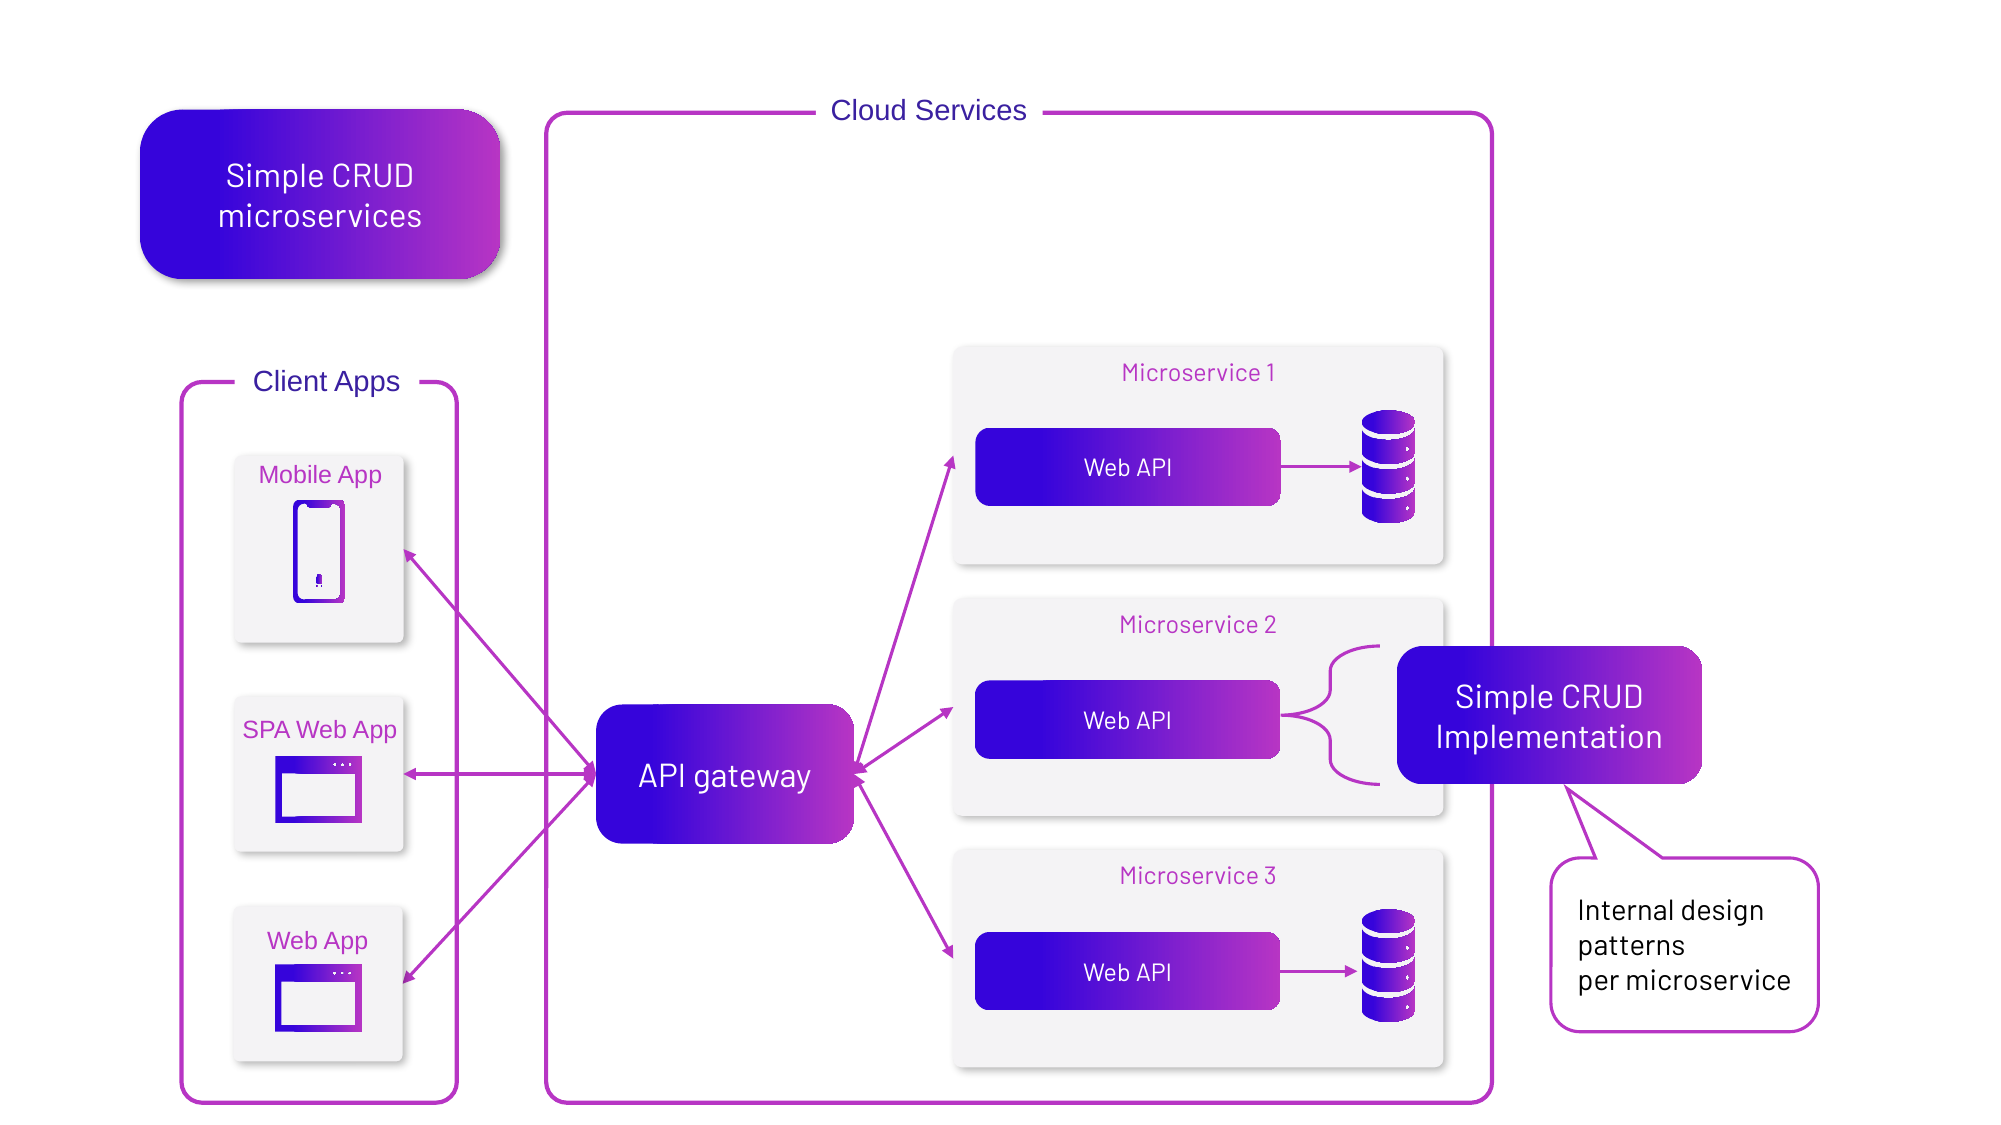

Cloud Services
Simple CRUD
microservices

Microservice 1

Web API
Client Apps

Mobile App

Microservice 2

Simple CRUD
Implementation
Web API

API gateway
SPA Web App

Microservice 3

Web API

Internal design
patterns
per microservice

Web App